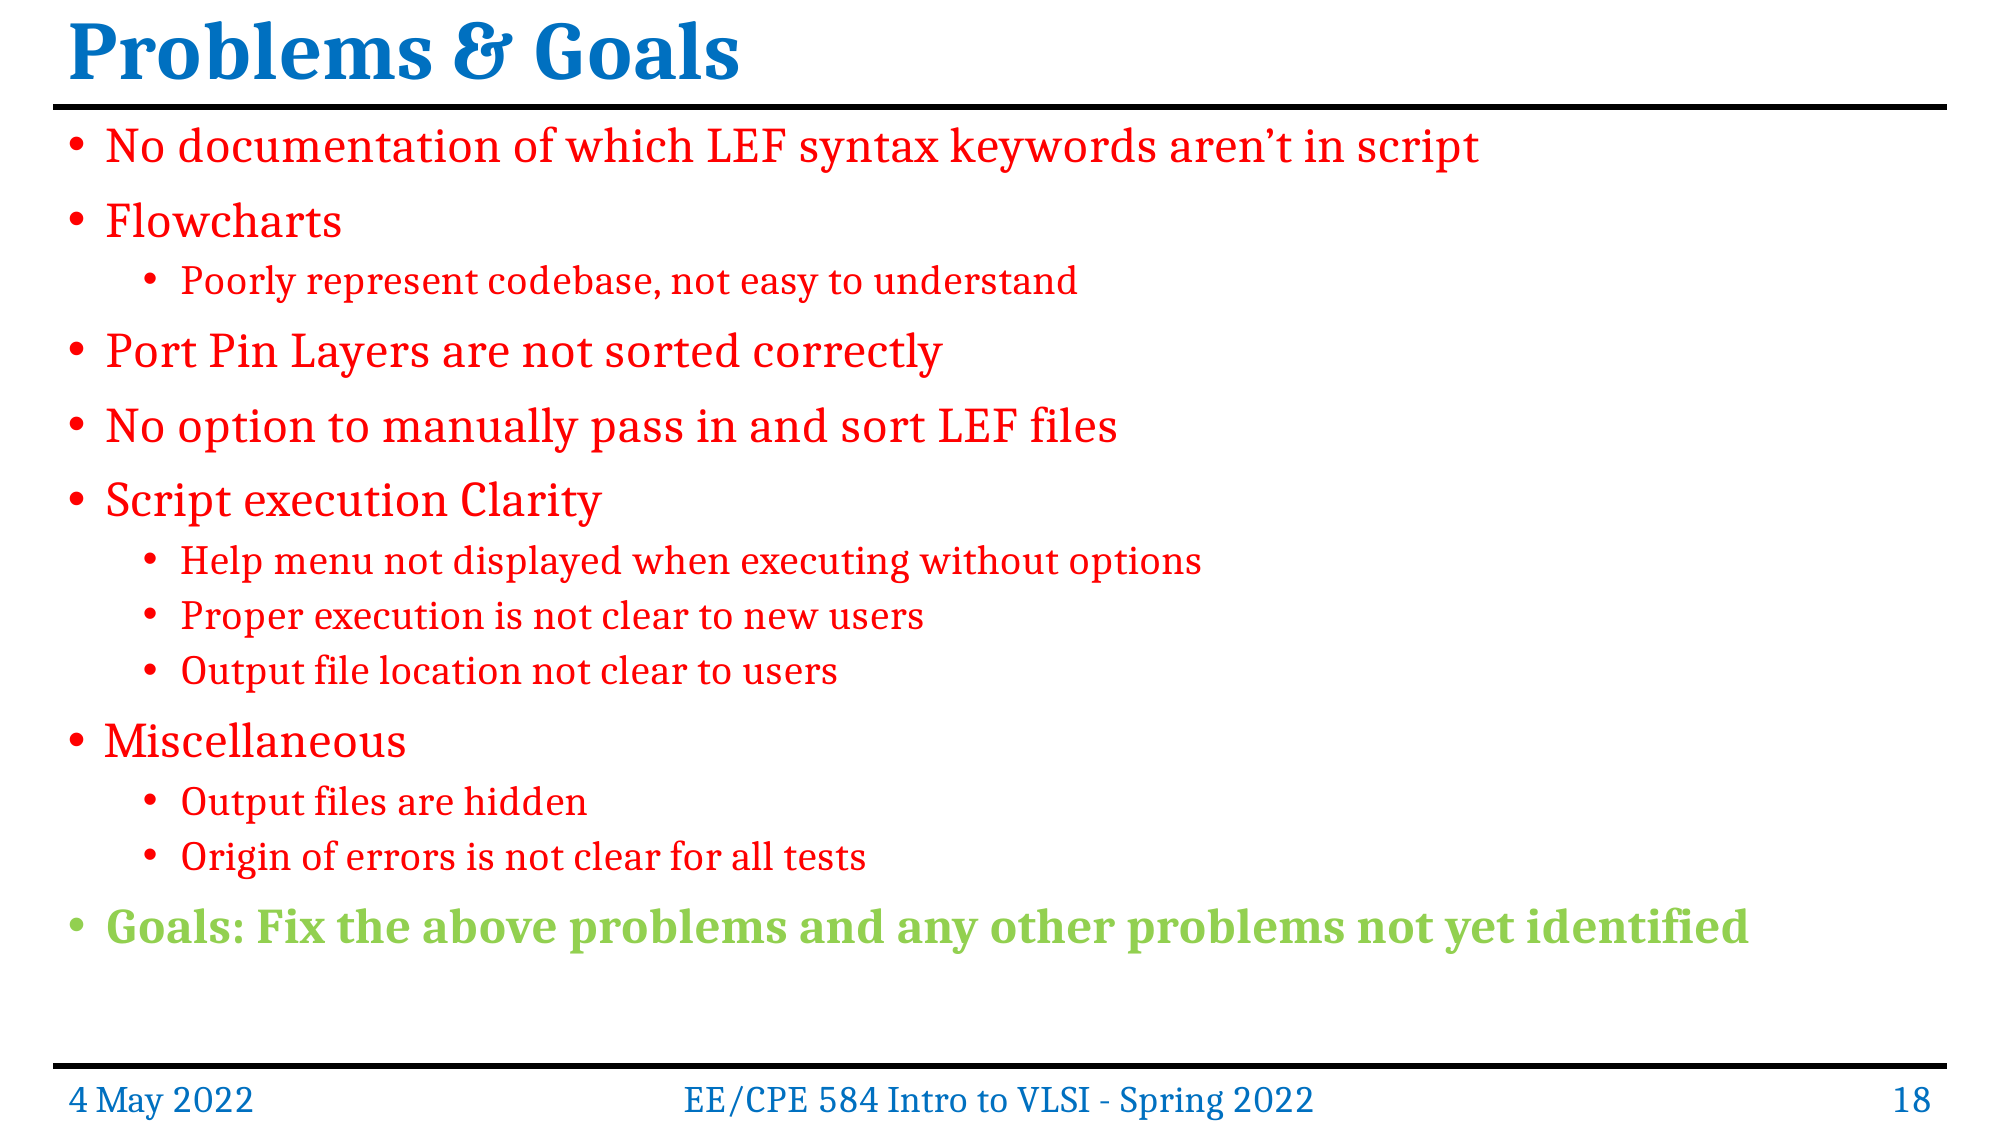

Problems & Goals
No documentation of which LEF syntax keywords aren’t in script
Flowcharts
Poorly represent codebase, not easy to understand
Port Pin Layers are not sorted correctly
No option to manually pass in and sort LEF files
Script execution Clarity
Help menu not displayed when executing without options
Proper execution is not clear to new users
Output file location not clear to users
Miscellaneous
Output files are hidden
Origin of errors is not clear for all tests
Goals: Fix the above problems and any other problems not yet identified